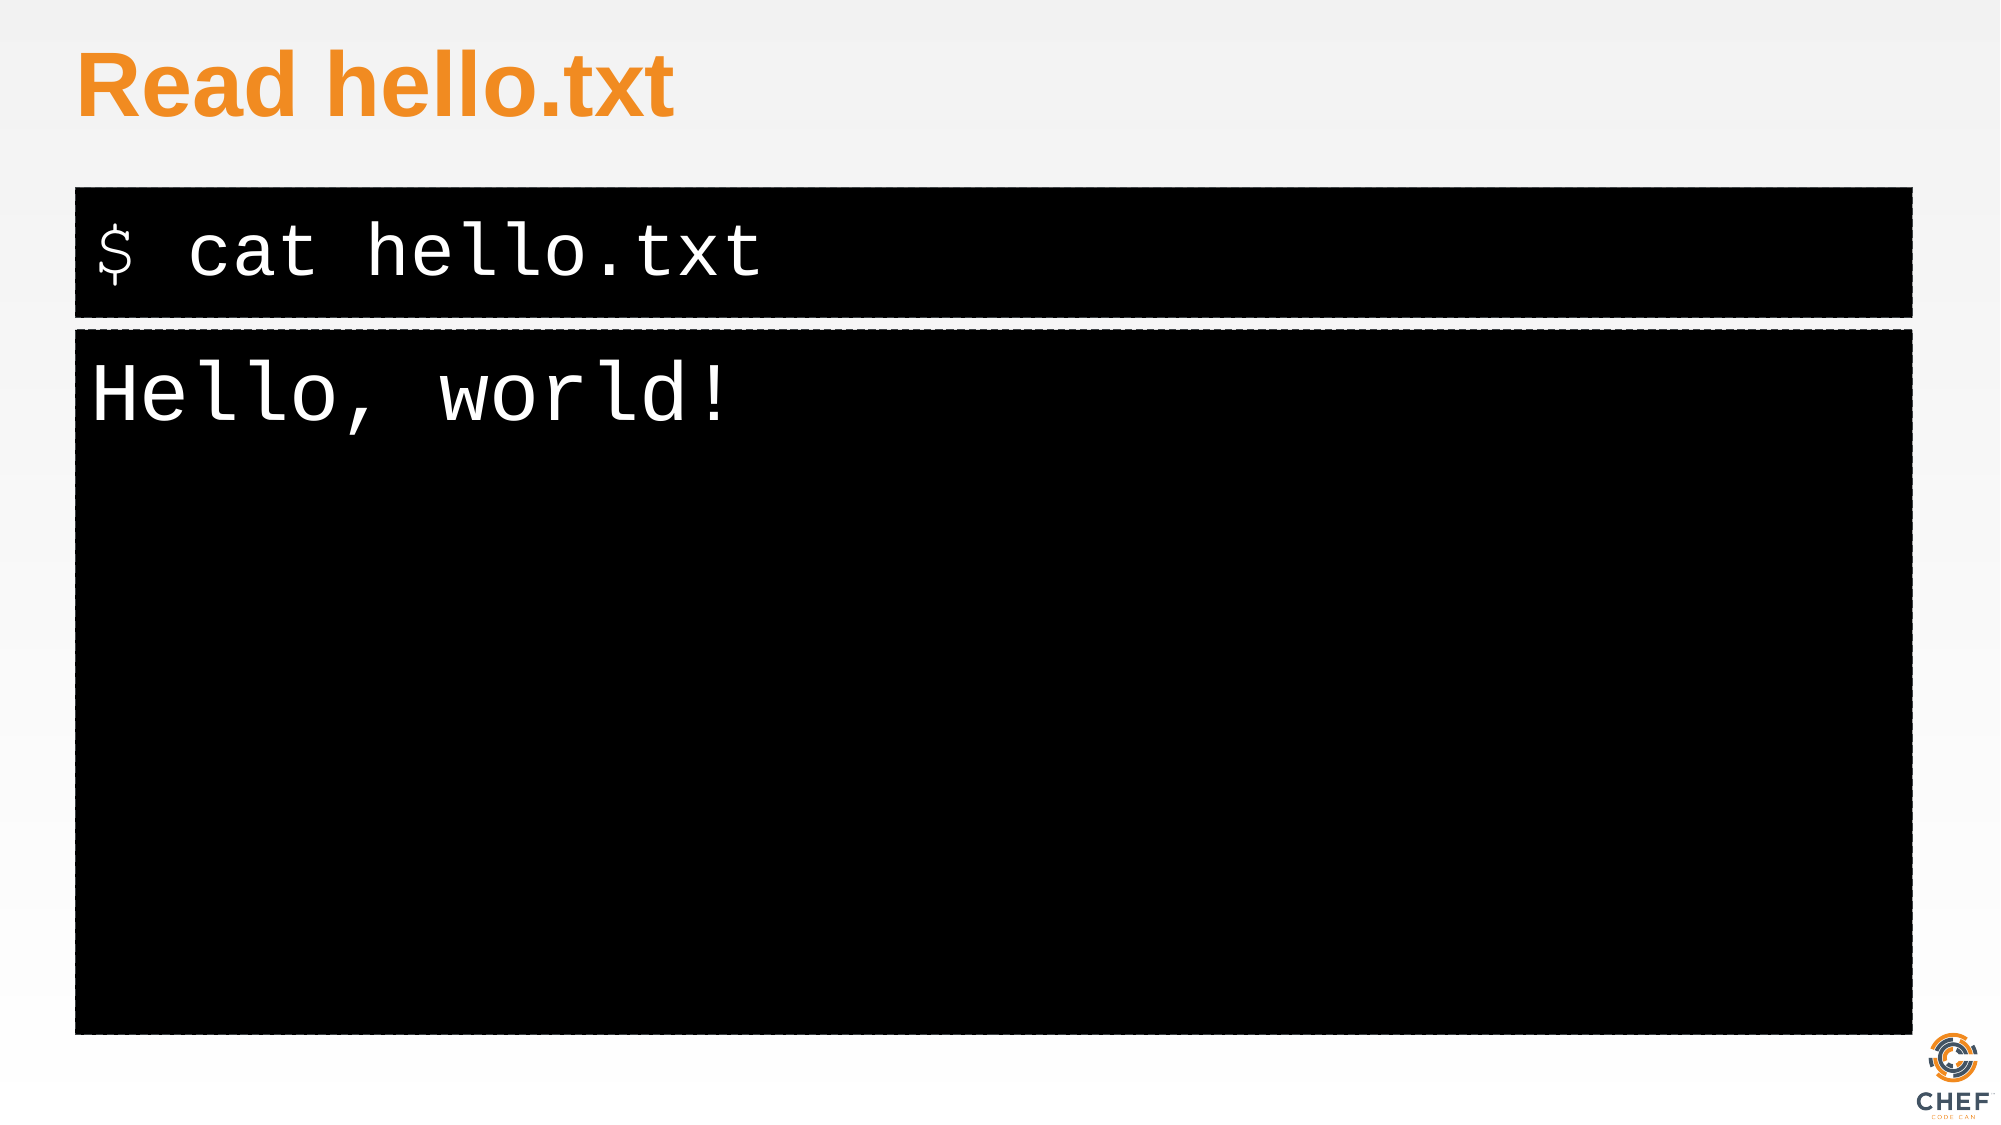

# Read hello.txt
cat hello.txt
Hello, world!